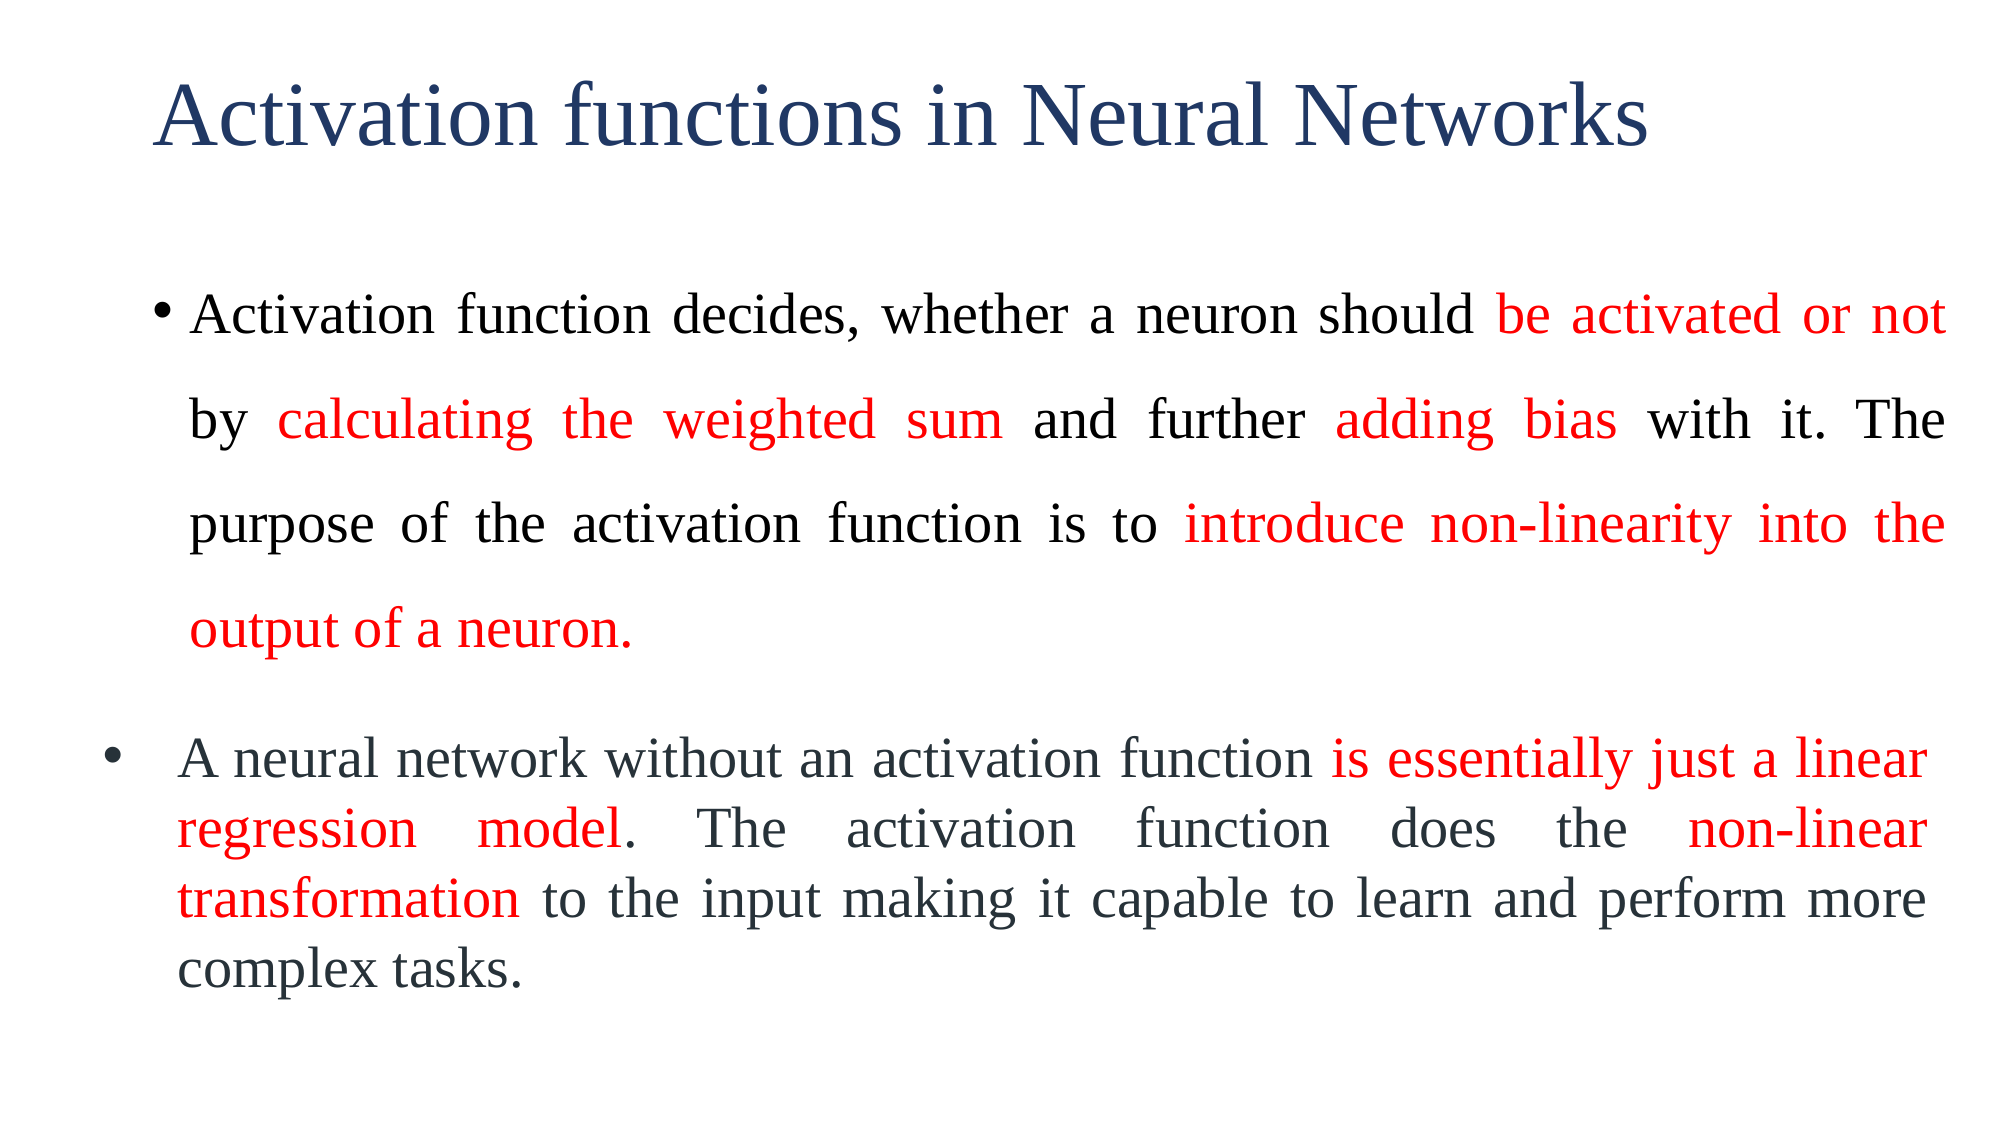

# Activation functions in Neural Networks
Activation function decides, whether a neuron should be activated or not by calculating the weighted sum and further adding bias with it. The purpose of the activation function is to introduce non-linearity into the output of a neuron.
A neural network without an activation function is essentially just a linear regression model. The activation function does the non-linear transformation to the input making it capable to learn and perform more complex tasks.